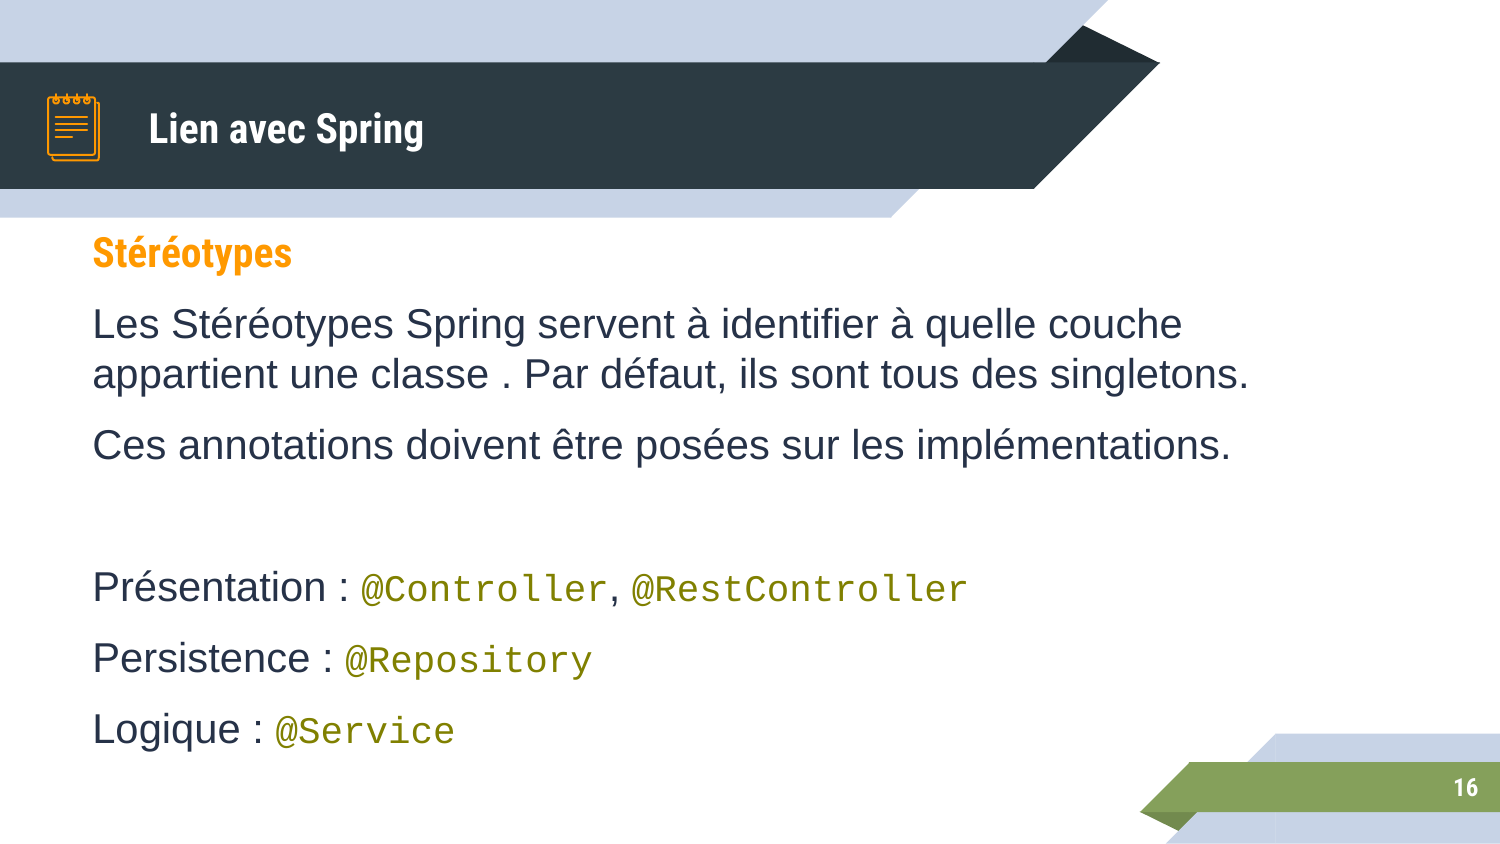

# Lien avec Spring

Stéréotypes
Les Stéréotypes Spring servent à identifier à quelle couche appartient une classe . Par défaut, ils sont tous des singletons.
Ces annotations doivent être posées sur les implémentations.

Présentation : @Controller, @RestController
Persistence : @Repository
Logique : @Service

16